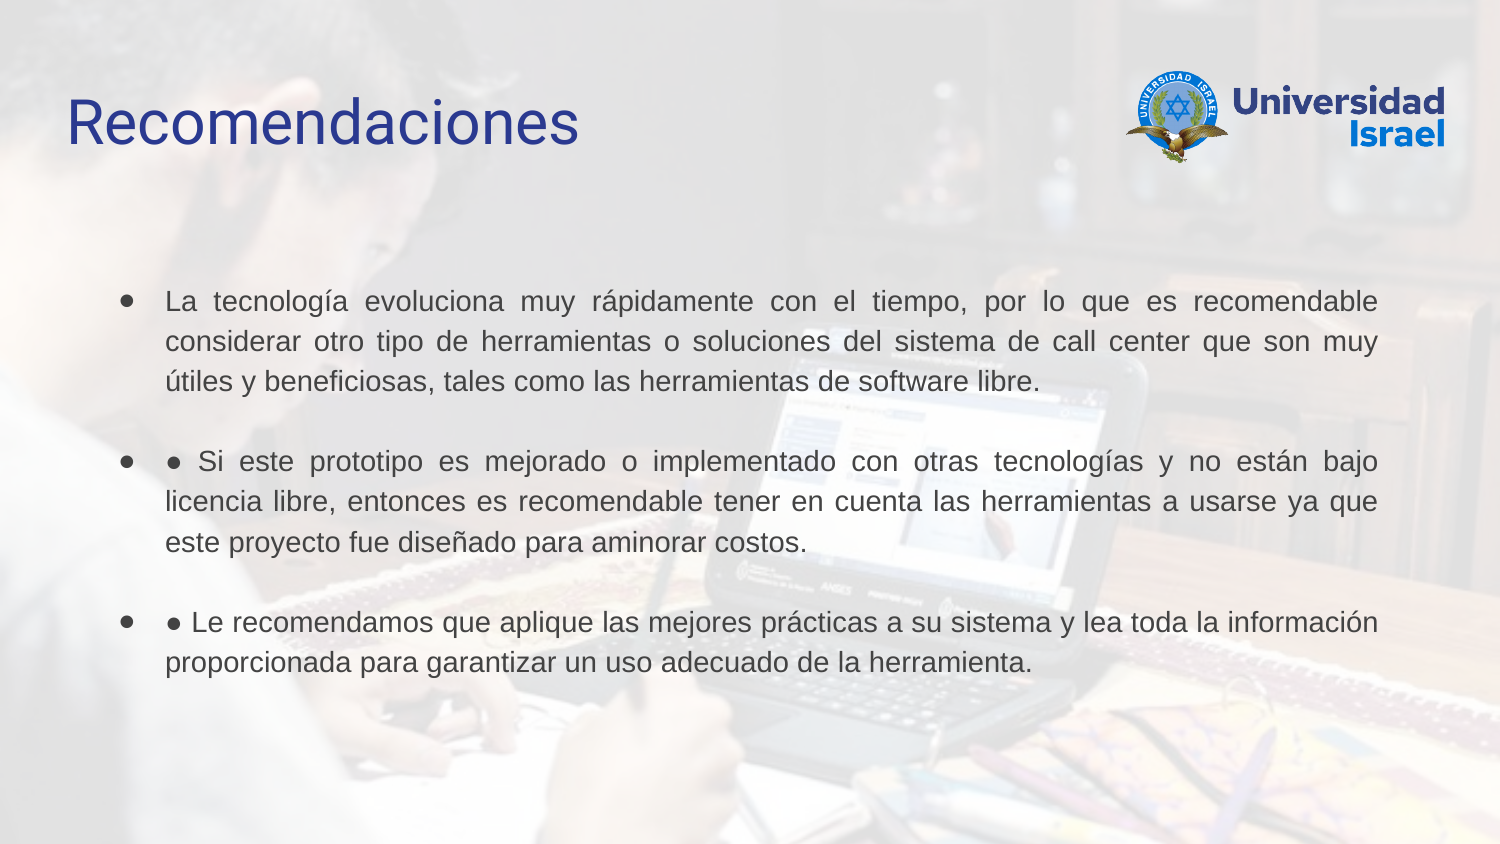

# Recomendaciones
La tecnología evoluciona muy rápidamente con el tiempo, por lo que es recomendable considerar otro tipo de herramientas o soluciones del sistema de call center que son muy útiles y beneficiosas, tales como las herramientas de software libre.

● Si este prototipo es mejorado o implementado con otras tecnologías y no están bajo licencia libre, entonces es recomendable tener en cuenta las herramientas a usarse ya que este proyecto fue diseñado para aminorar costos.

● Le recomendamos que aplique las mejores prácticas a su sistema y lea toda la información proporcionada para garantizar un uso adecuado de la herramienta.